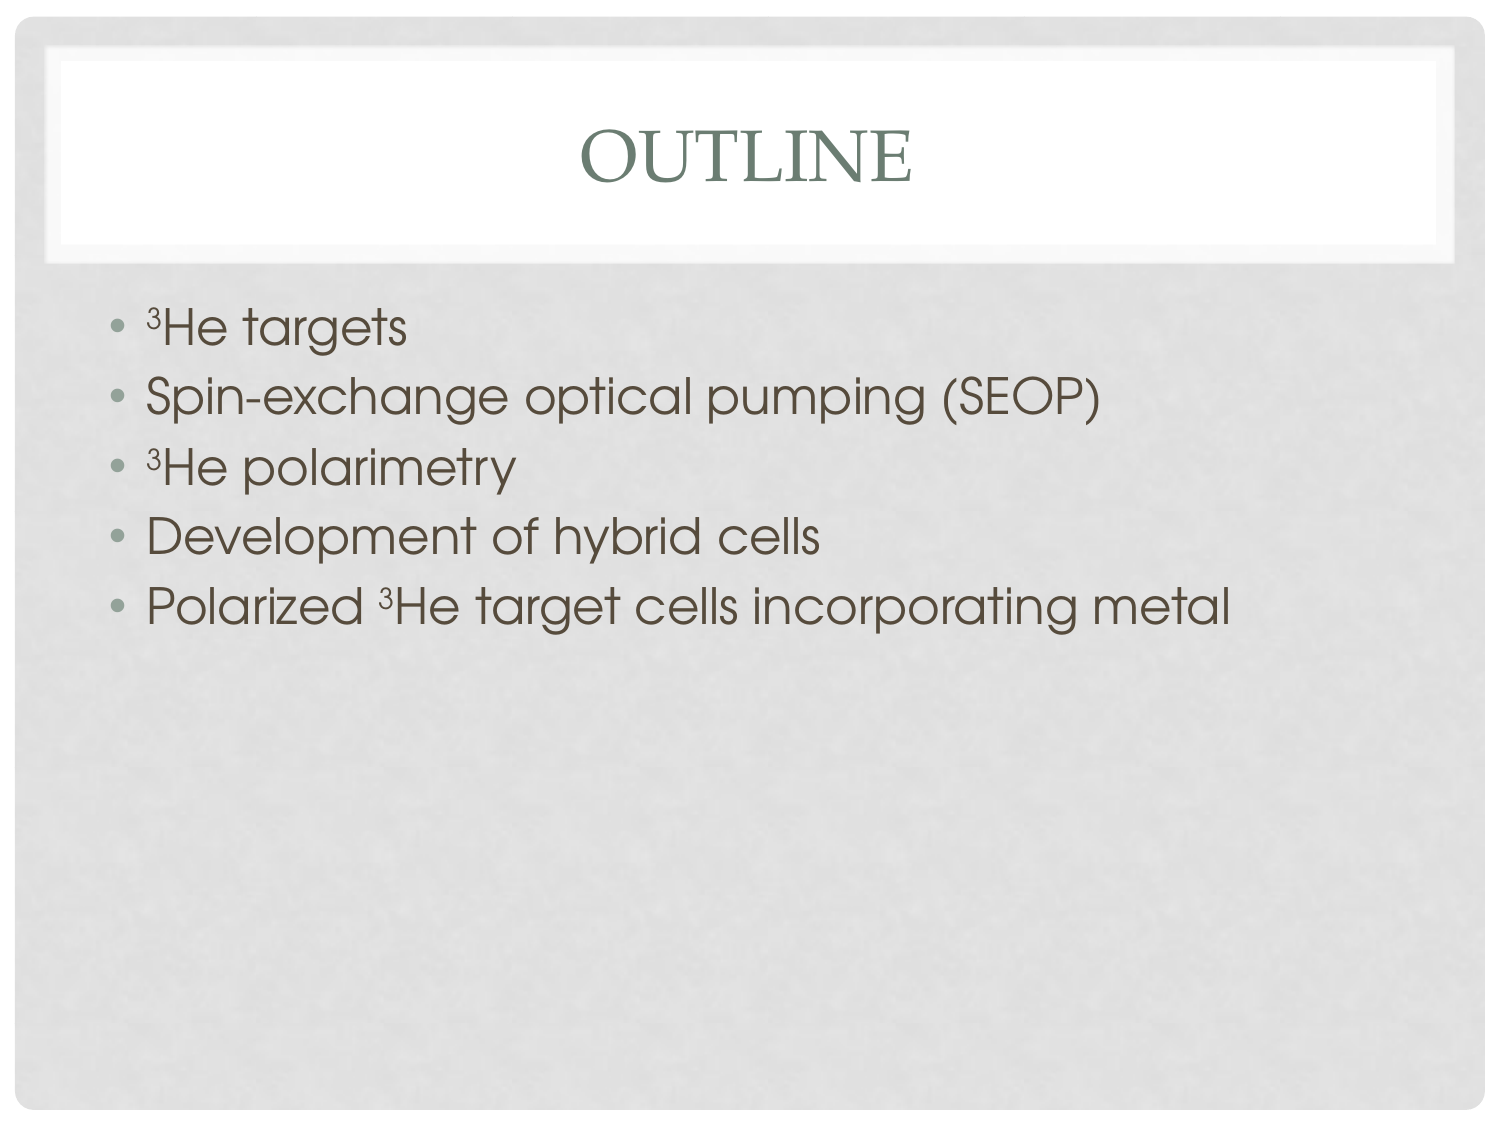

# Outline
3He targets
Spin-exchange optical pumping (SEOP)
3He polarimetry
Development of hybrid cells
Polarized 3He target cells incorporating metal